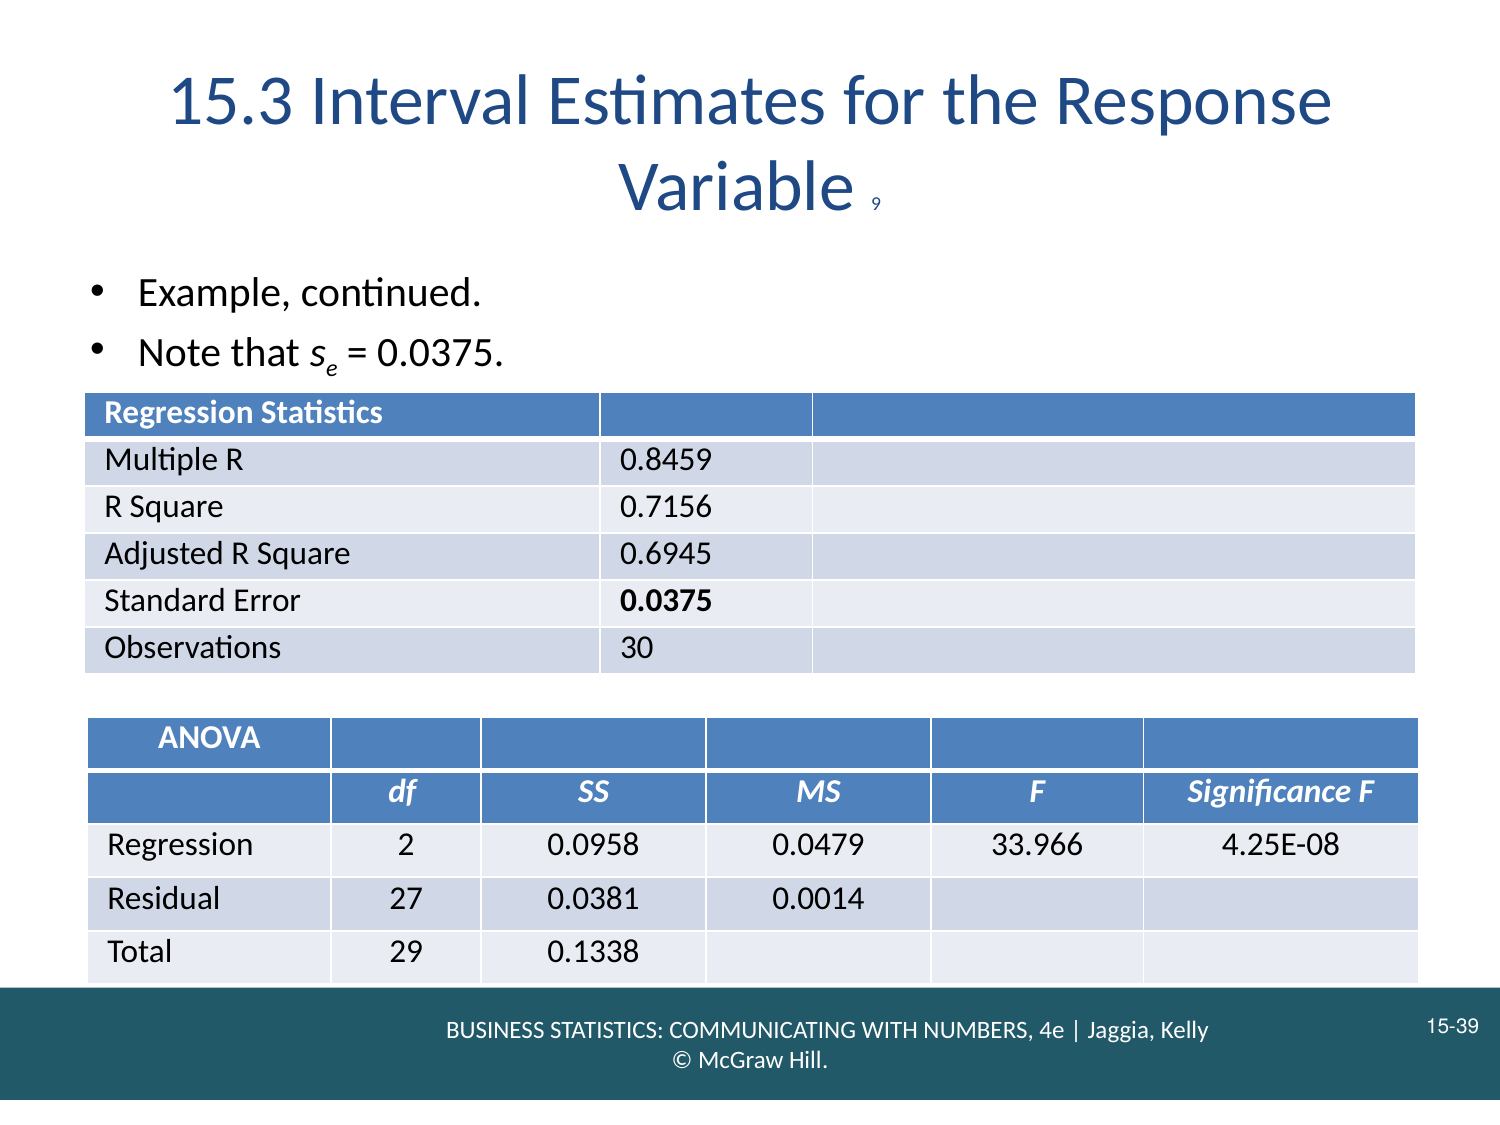

# 15.3 Interval Estimates for the Response Variable 9
Example, continued.
Note that se = 0.0375.
| Regression Statistics |  |  |
| --- | --- | --- |
| Multiple R | 0.8459 |  |
| R Square | 0.7156 |  |
| Adjusted R Square | 0.6945 |  |
| Standard Error | 0.0375 |  |
| Observations | 30 |  |
| ANOVA |  |  |  |  |  |
| --- | --- | --- | --- | --- | --- |
|  | df | SS | MS | F | Significance F |
| Regression | 2 | 0.0958 | 0.0479 | 33.966 | 4.25E-08 |
| Residual | 27 | 0.0381 | 0.0014 |  |  |
| Total | 29 | 0.1338 |  |  |  |